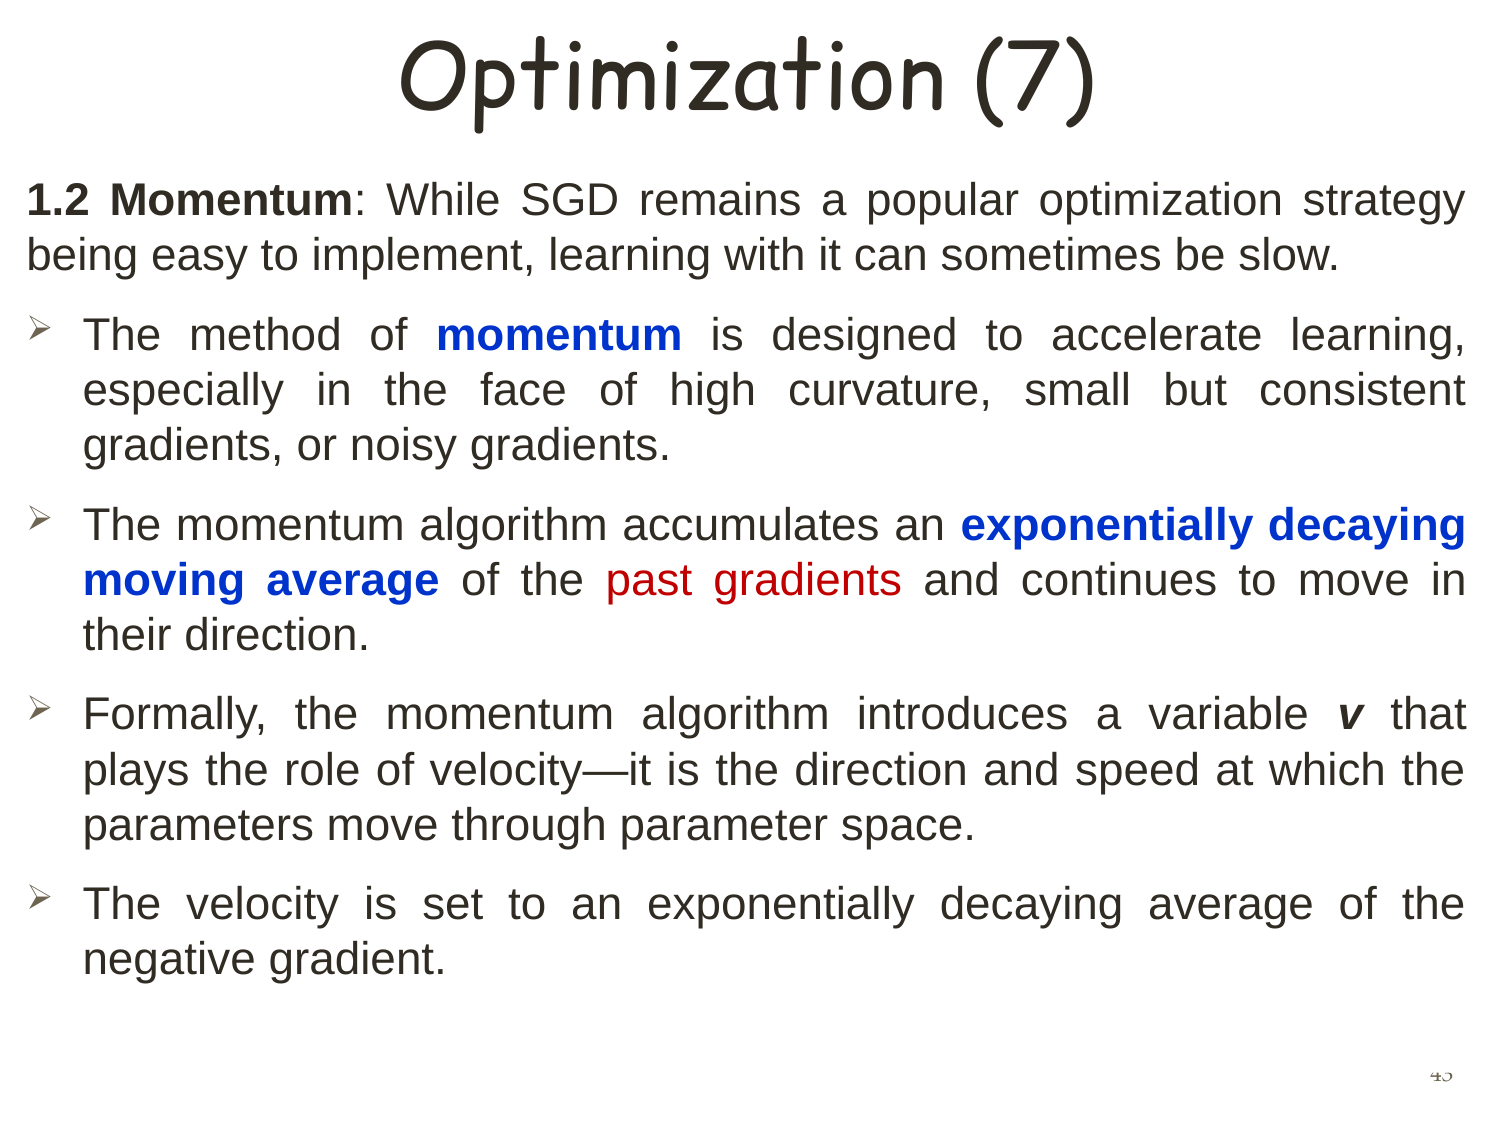

# Optimization (7)
1.2 Momentum: While SGD remains a popular optimization strategy being easy to implement, learning with it can sometimes be slow.
The method of momentum is designed to accelerate learning, especially in the face of high curvature, small but consistent gradients, or noisy gradients.
The momentum algorithm accumulates an exponentially decaying moving average of the past gradients and continues to move in their direction.
Formally, the momentum algorithm introduces a variable v that plays the role of velocity—it is the direction and speed at which the parameters move through parameter space.
The velocity is set to an exponentially decaying average of the negative gradient.

43